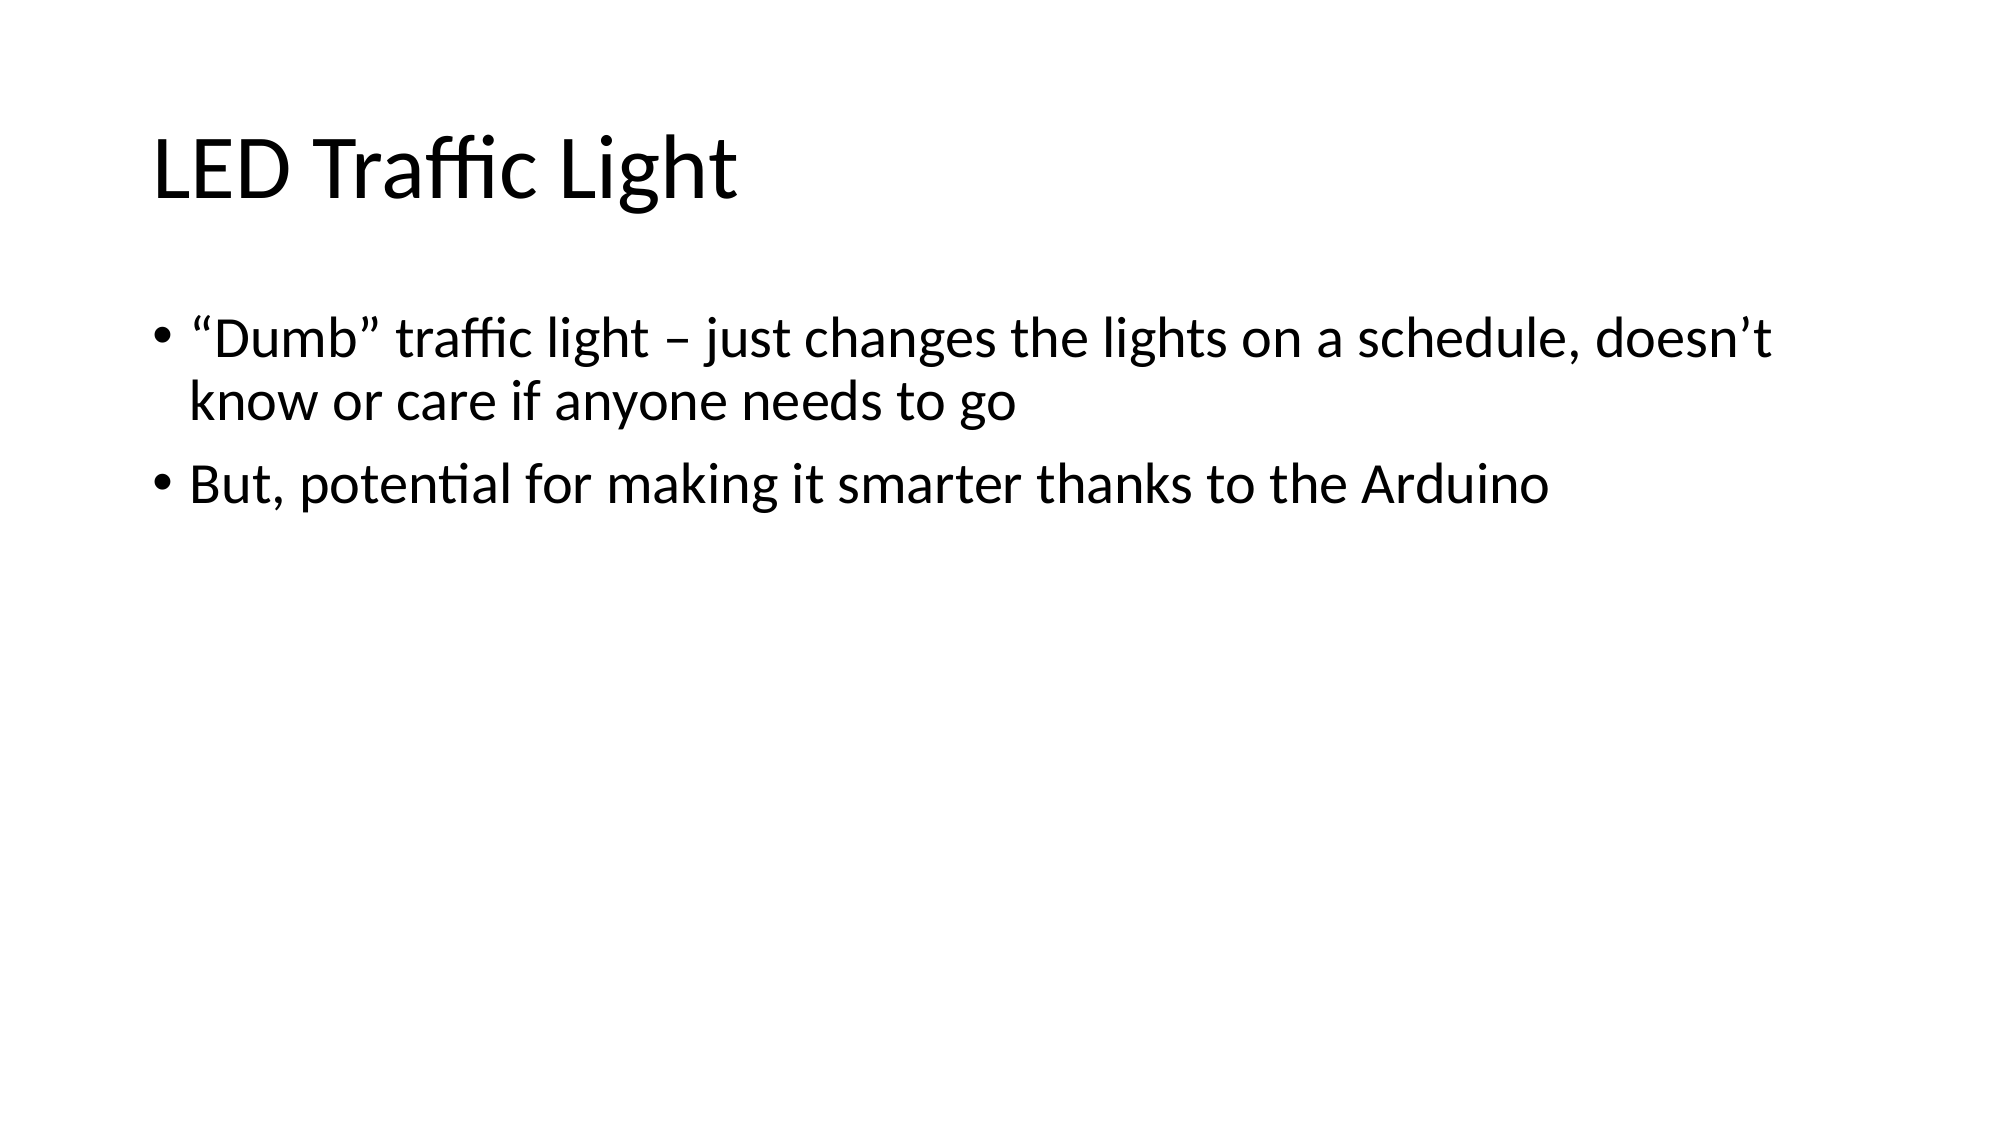

# LED Traffic Light
“Dumb” traffic light – just changes the lights on a schedule, doesn’t know or care if anyone needs to go
But, potential for making it smarter thanks to the Arduino